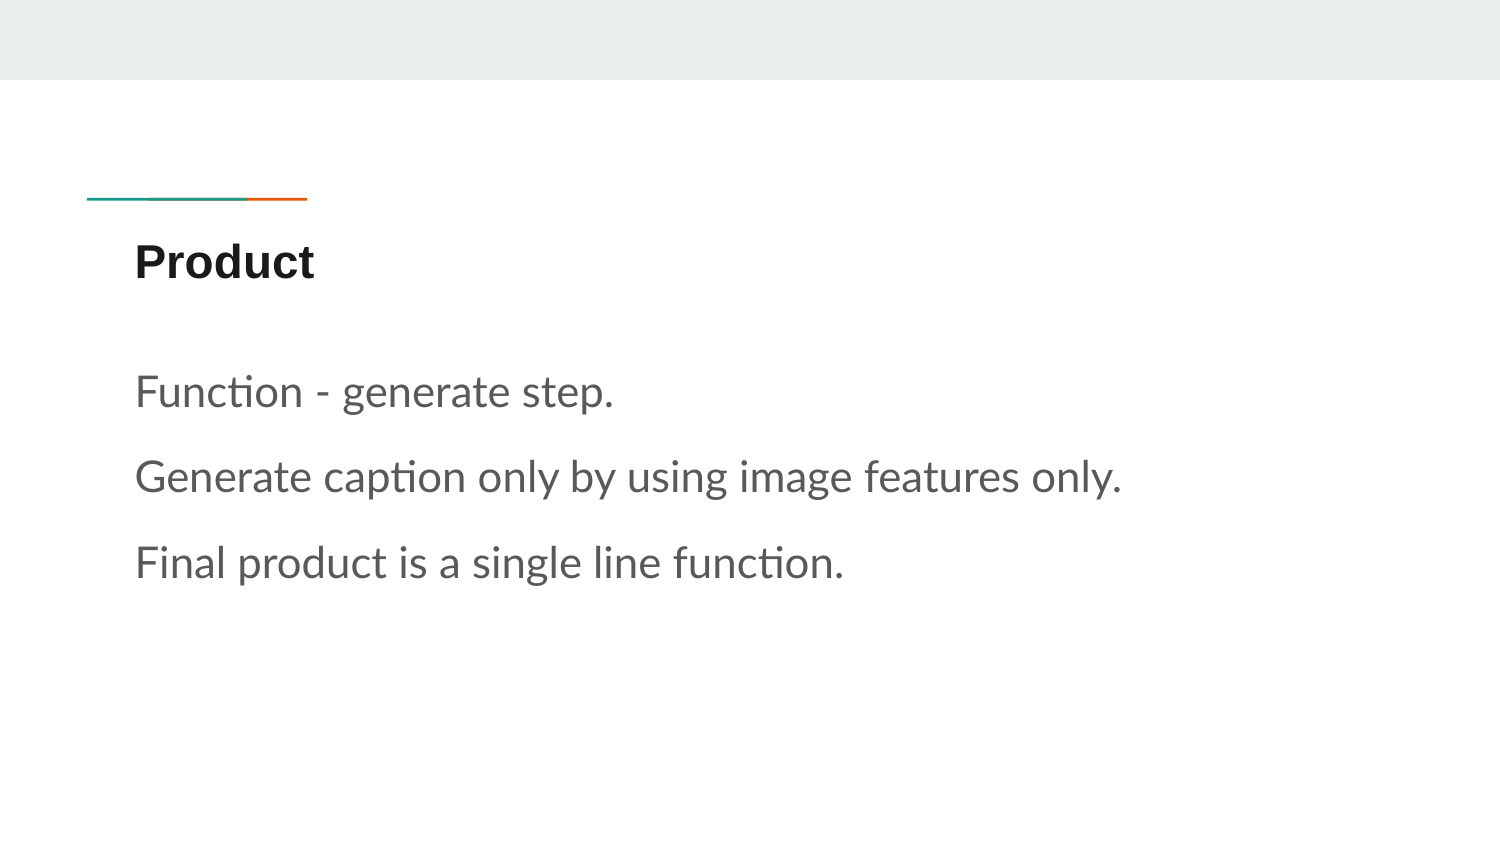

# Product
Function - generate step.
Generate caption only by using image features only.
Final product is a single line function.